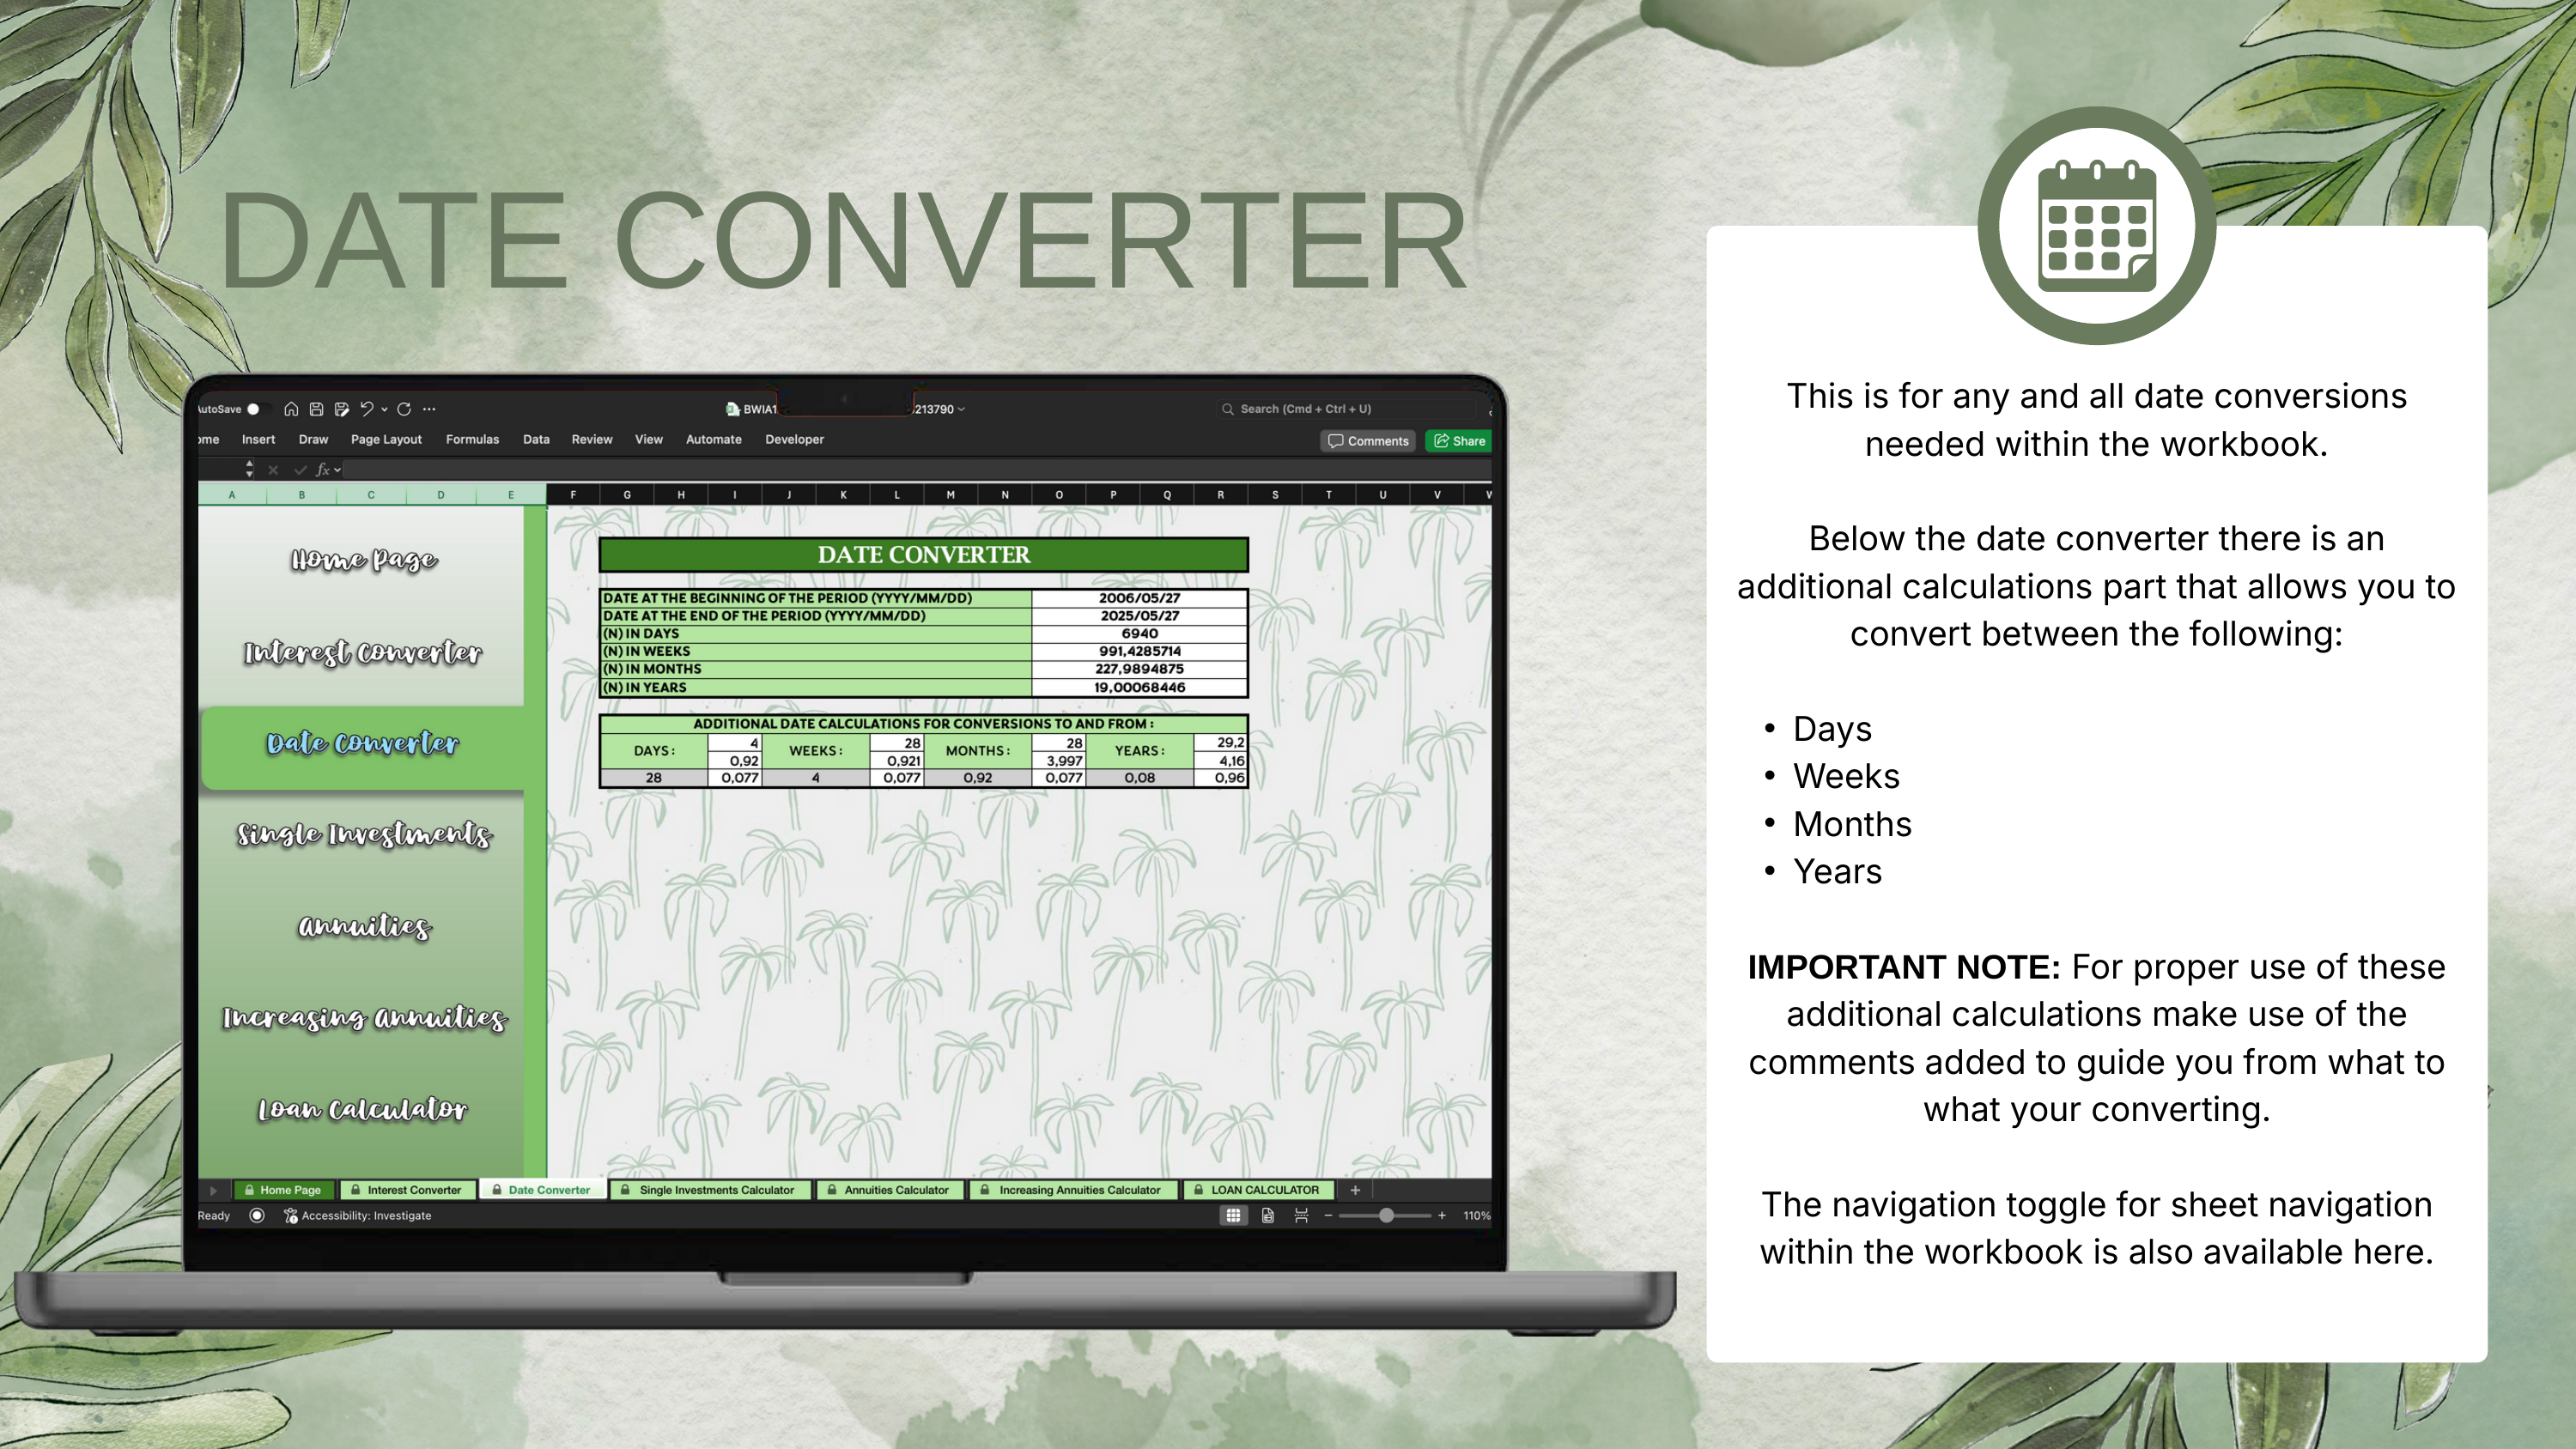

This is for any and all date conversions needed within the workbook.

Below the date converter there is an additional calculations part that allows you to convert between the following:

Days
Weeks
Months
Years

IMPORTANT NOTE: For proper use of these additional calculations make use of the comments added to guide you from what to what your converting.

The navigation toggle for sheet navigation within the workbook is also available here.
DATE CONVERTER